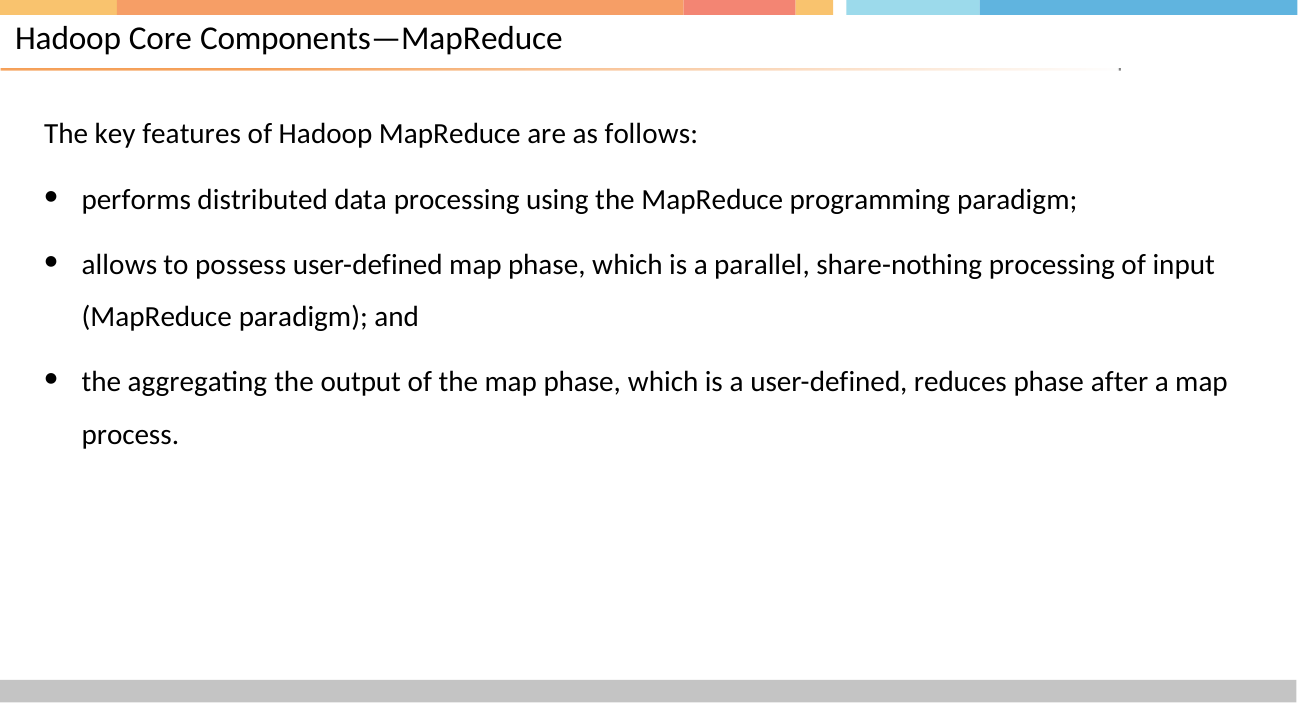

# Hadoop Core Components—MapReduce

The key features of Hadoop MapReduce are as follows:

performs distributed data processing using the MapReduce programming paradigm;
allows to possess user-defined map phase, which is a parallel, share-nothing processing of input (MapReduce paradigm); and
the aggregating the output of the map phase, which is a user-defined, reduces phase after a map process.